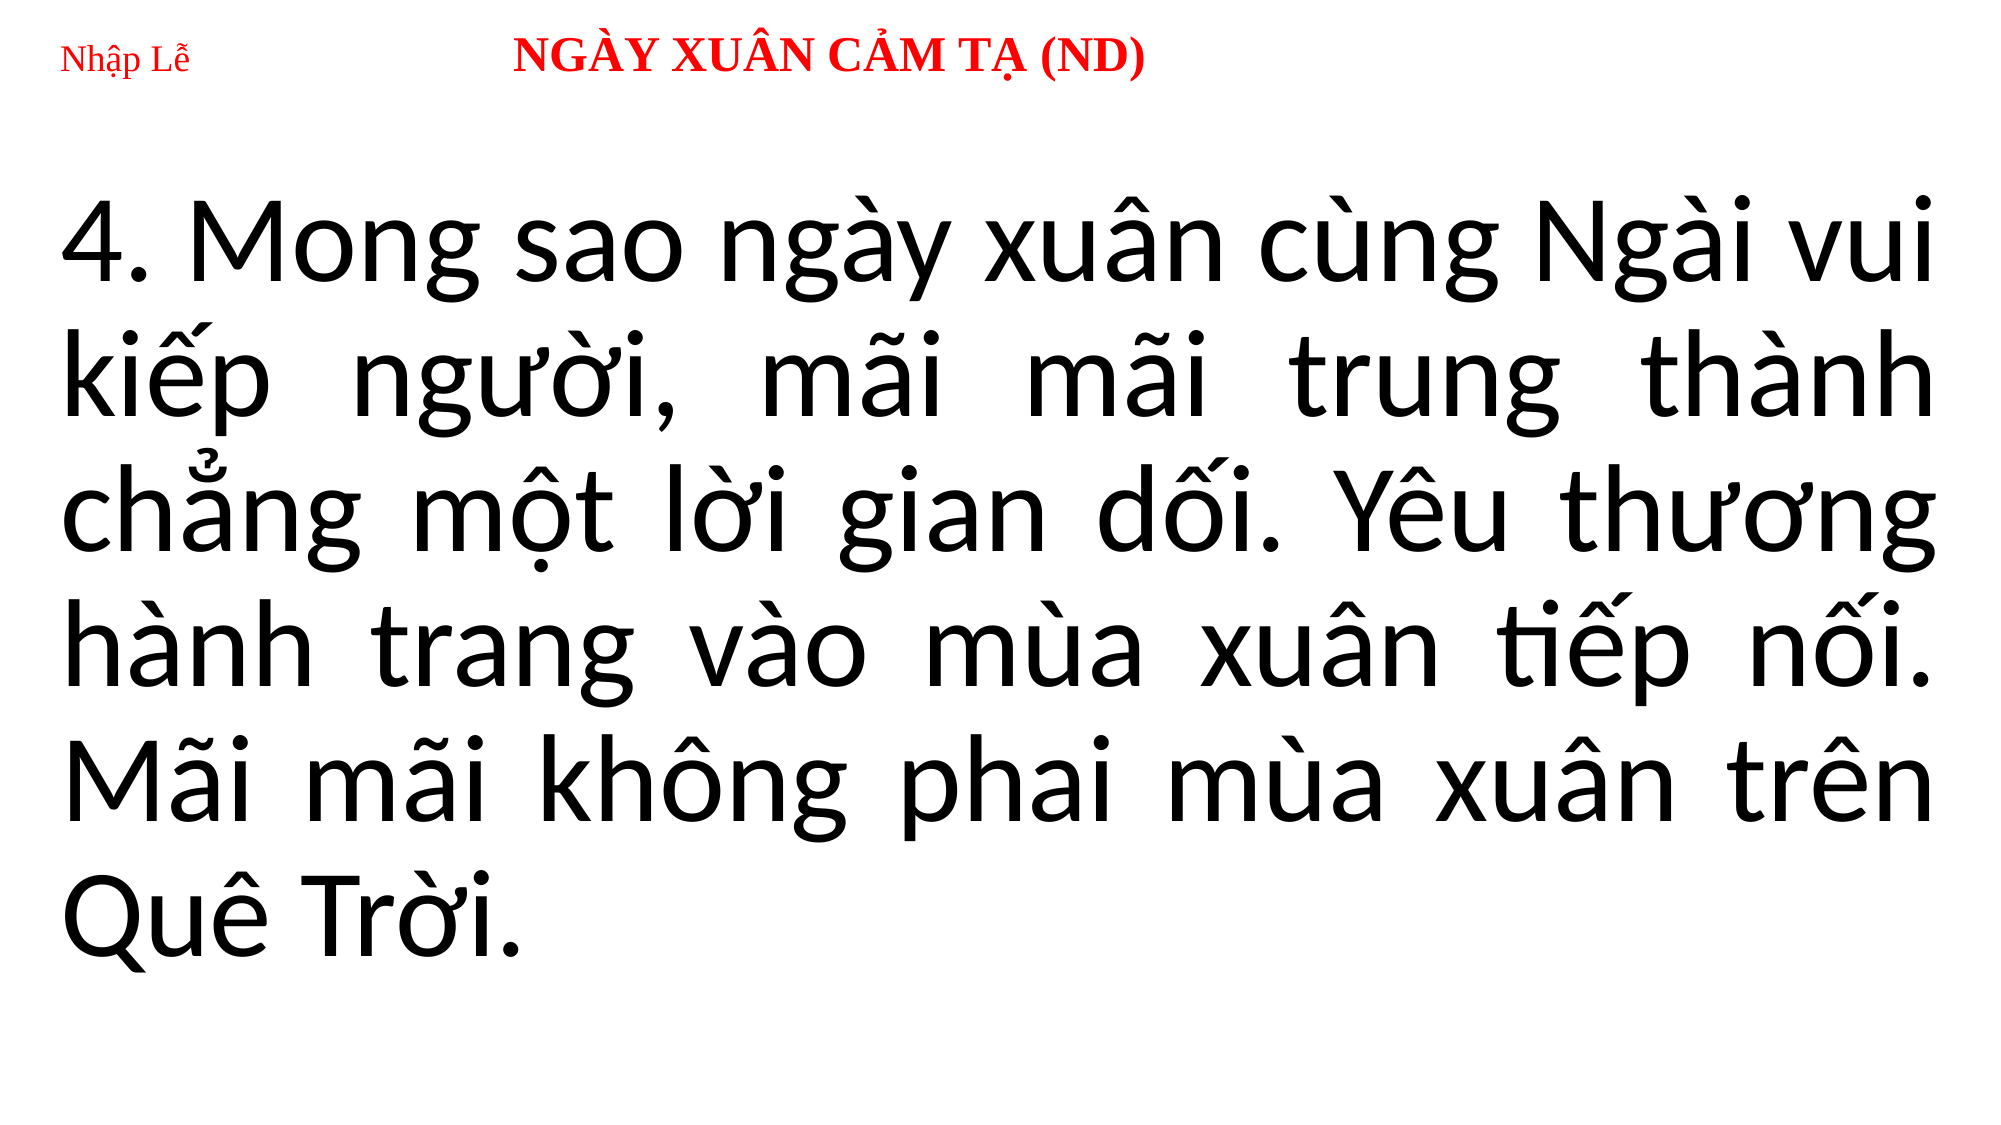

# Nhập Lễ                                  NGÀY XUÂN CẢM TẠ (ND)
4. Mong sao ngày xuân cùng Ngài vui kiếp người, mãi mãi trung thành chẳng một lời gian dối. Yêu thương hành trang vào mùa xuân tiếp nối. Mãi mãi không phai mùa xuân trên Quê Trời.